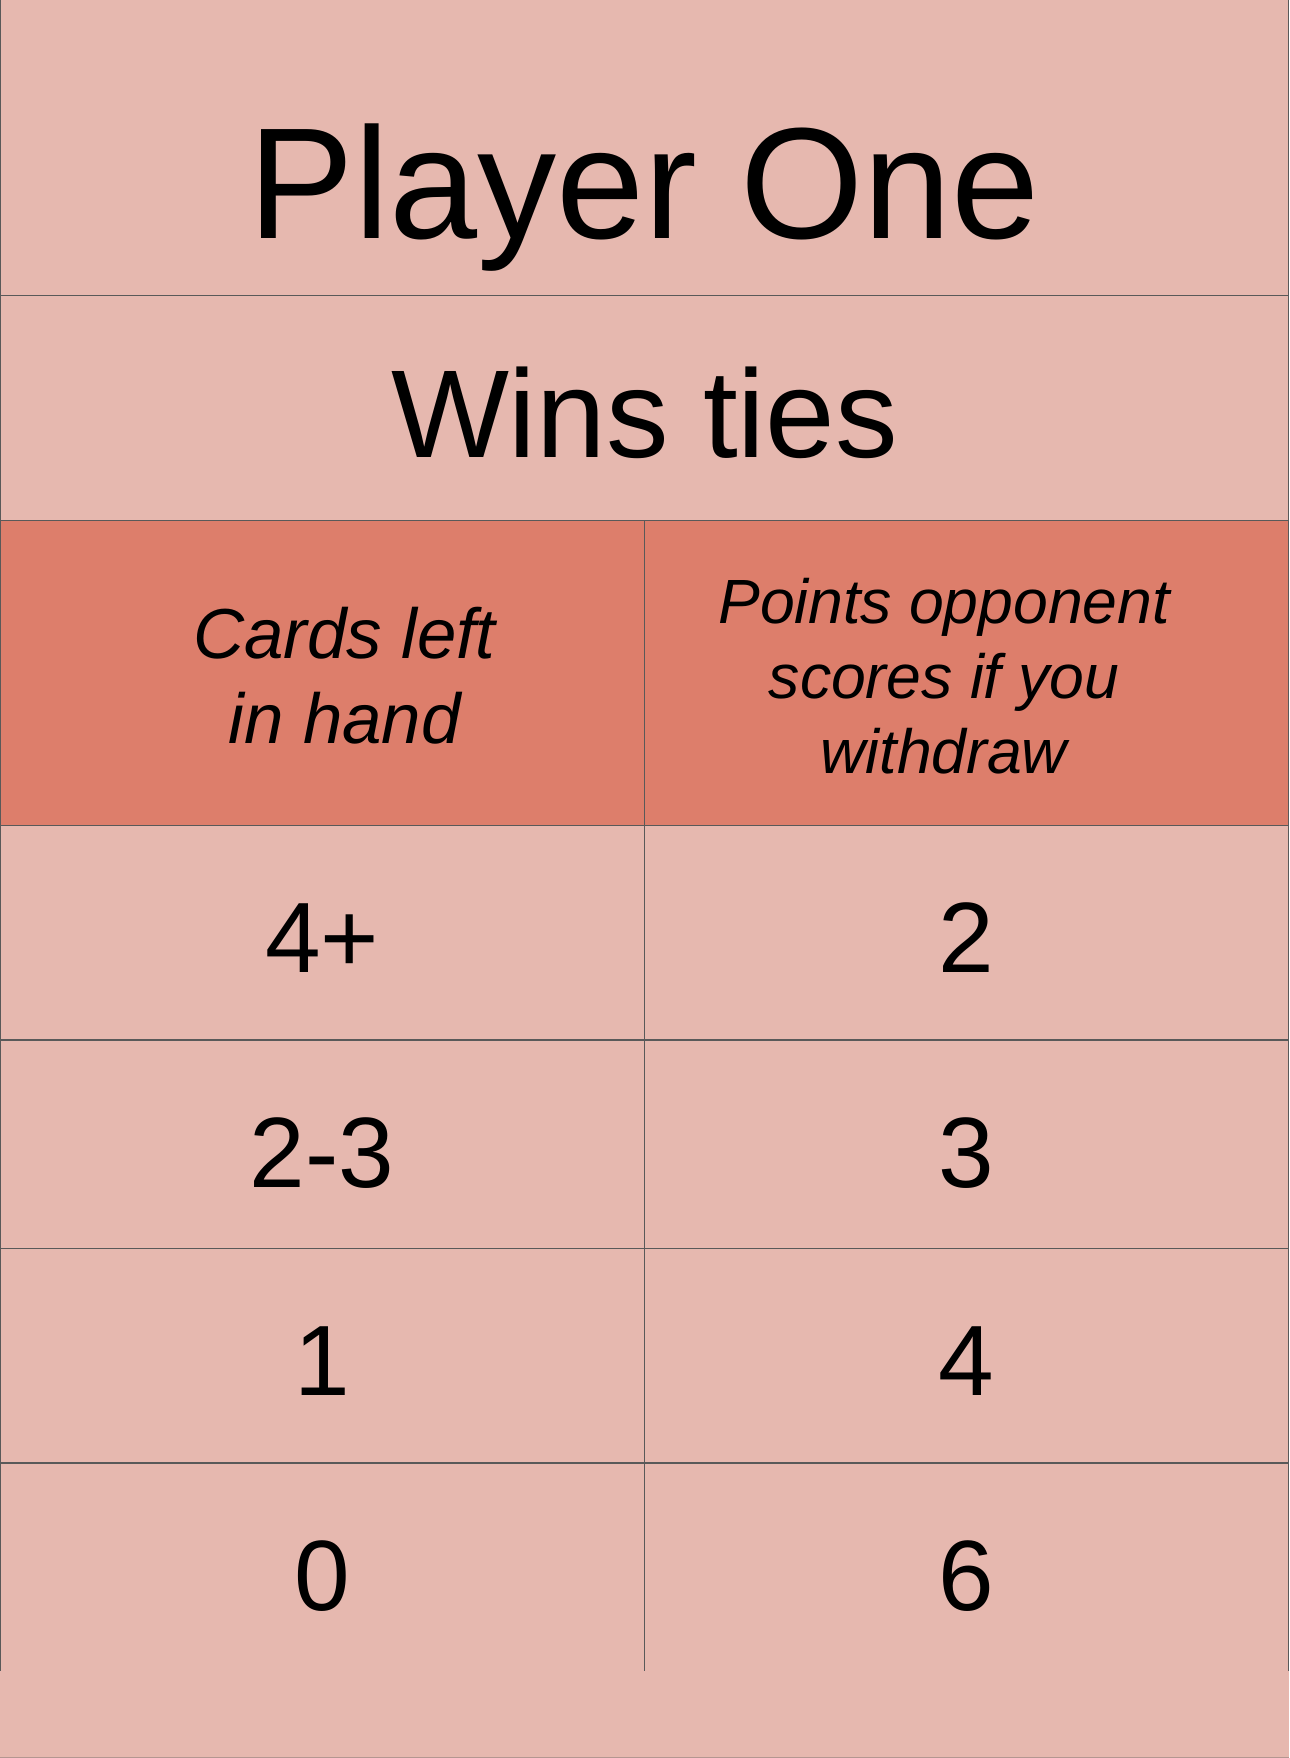

Player One
Wins ties
Cards left
in hand
Points opponent scores if you withdraw
4+
2
2-3
3
1
4
0
6